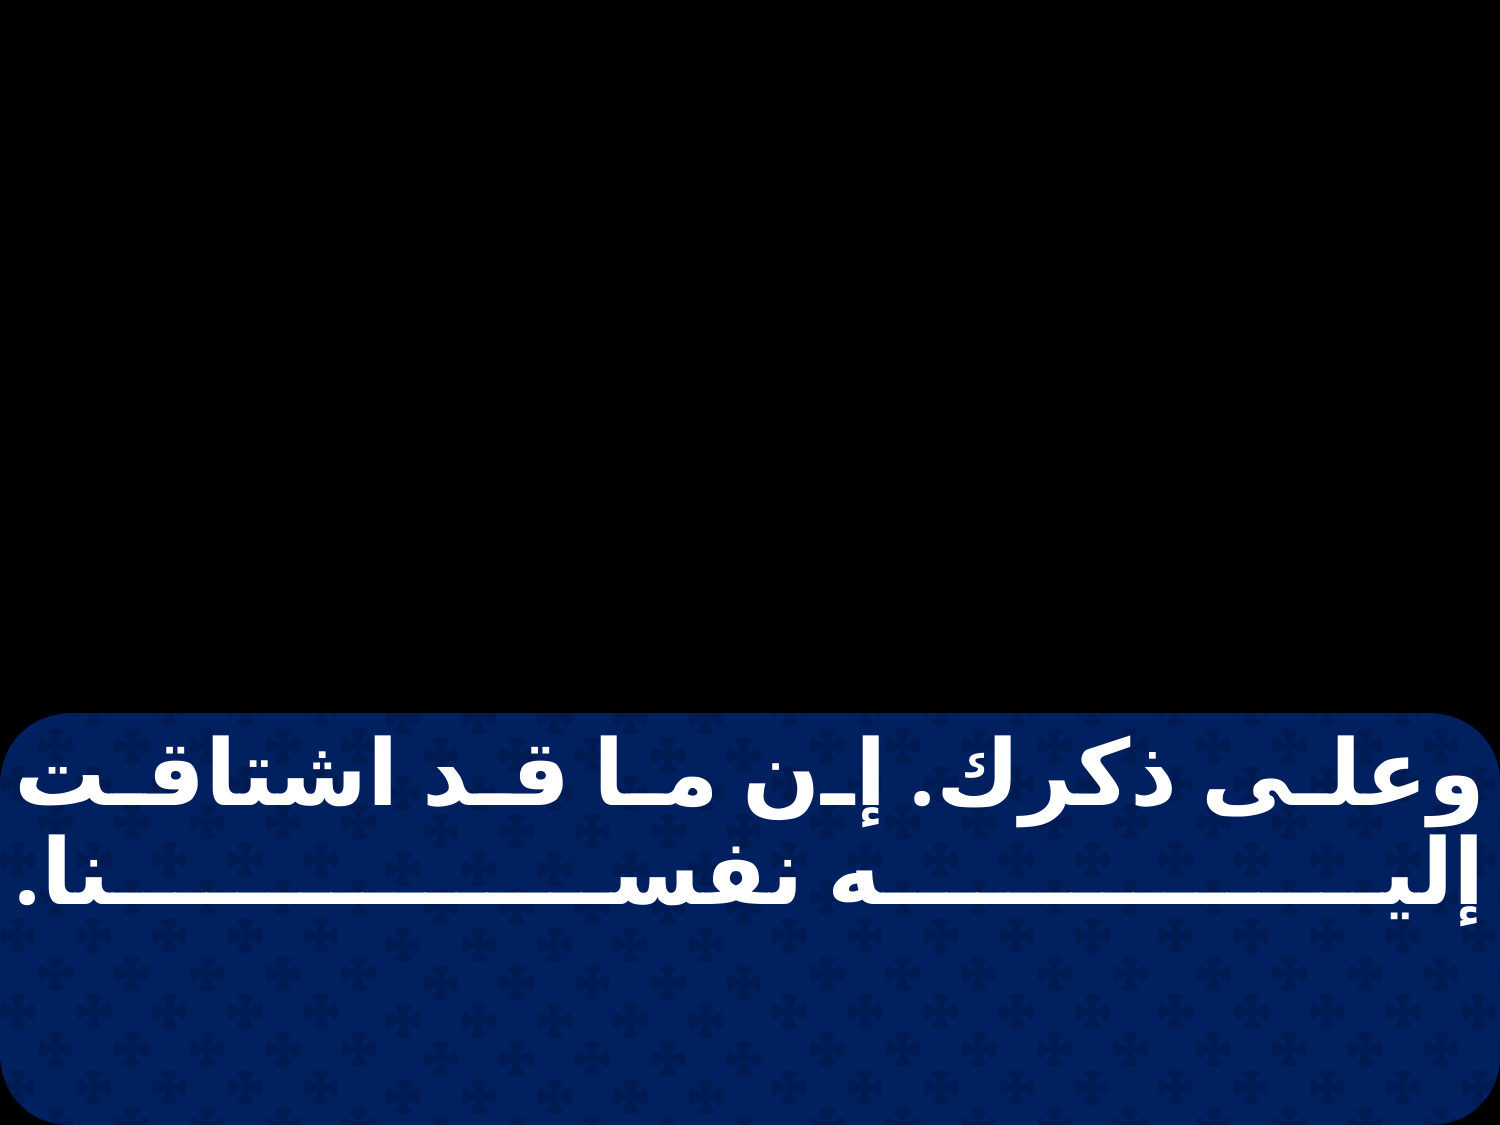

وعلى ذكرك. إن ما قد اشتاقت إليه نفسنا.